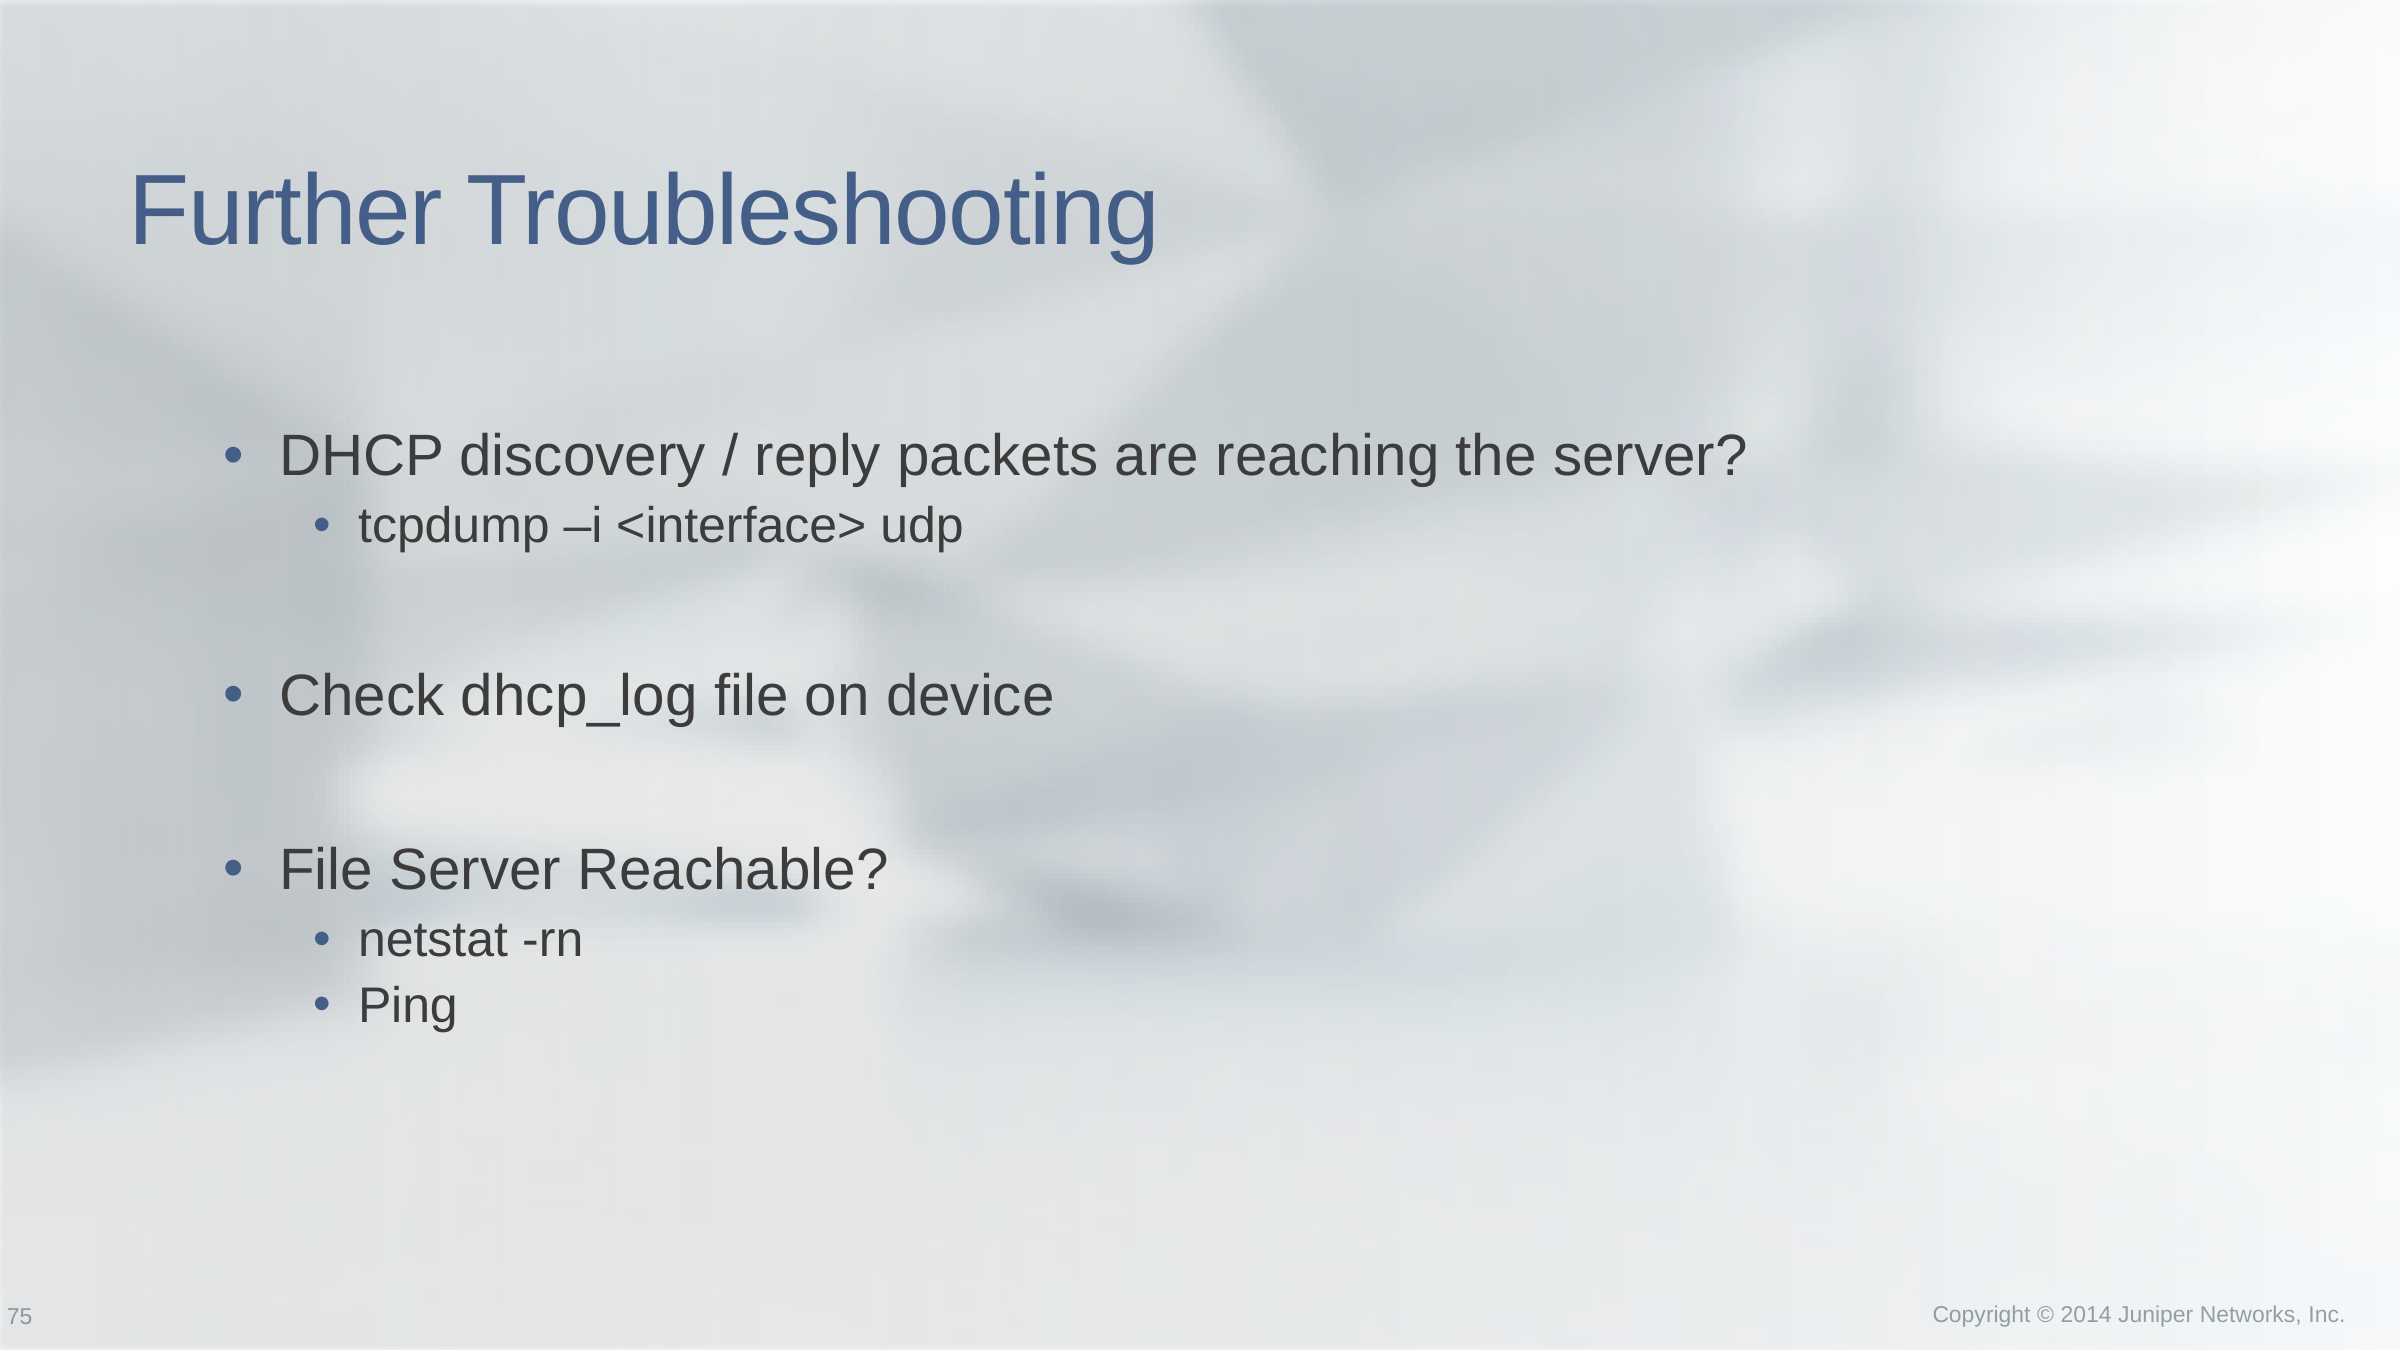

# Further Troubleshooting

DHCP discovery / reply packets are reaching the server?
tcpdump –i <interface> udp

Check dhcp_log file on device

File Server Reachable?
netstat -rn
Ping